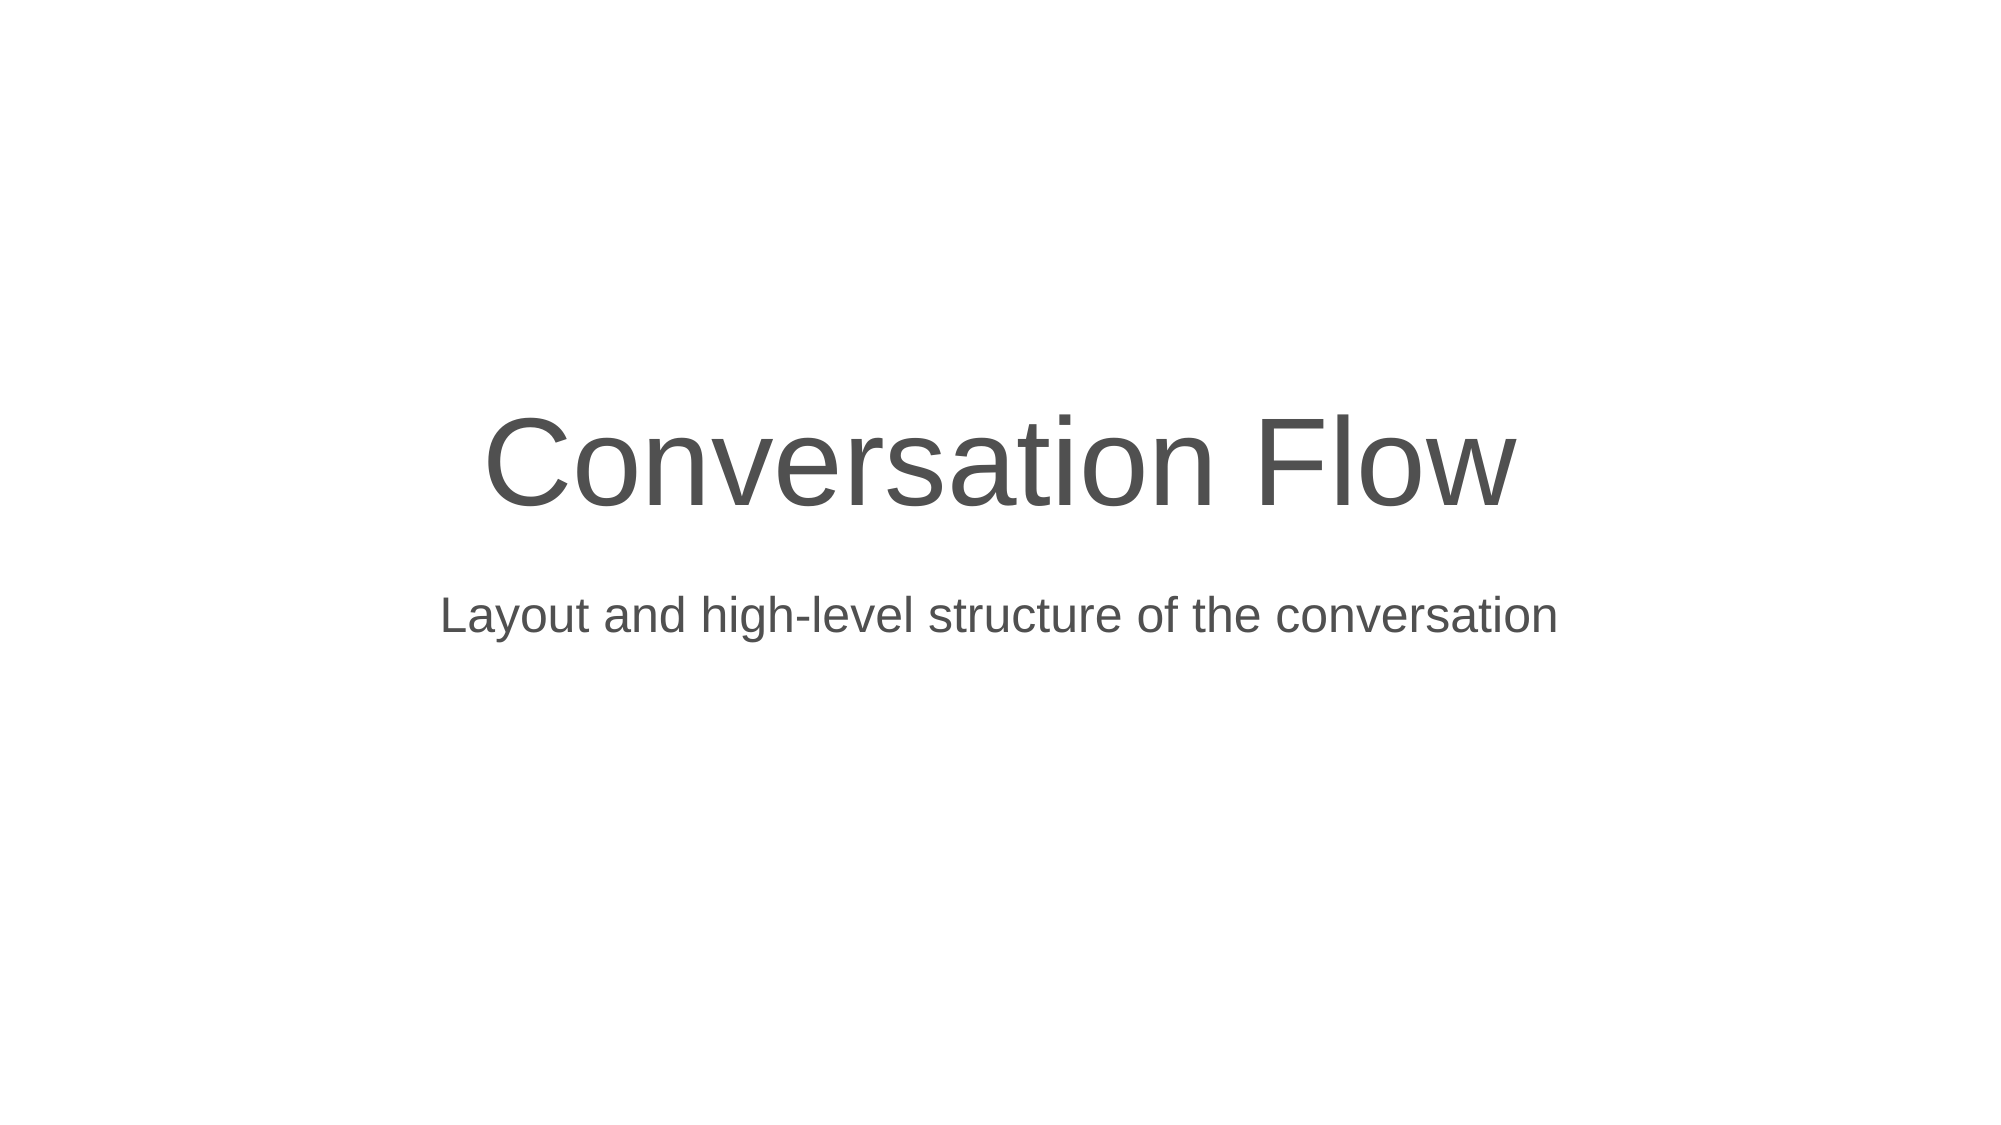

Conversation Flow
Layout and high-level structure of the conversation